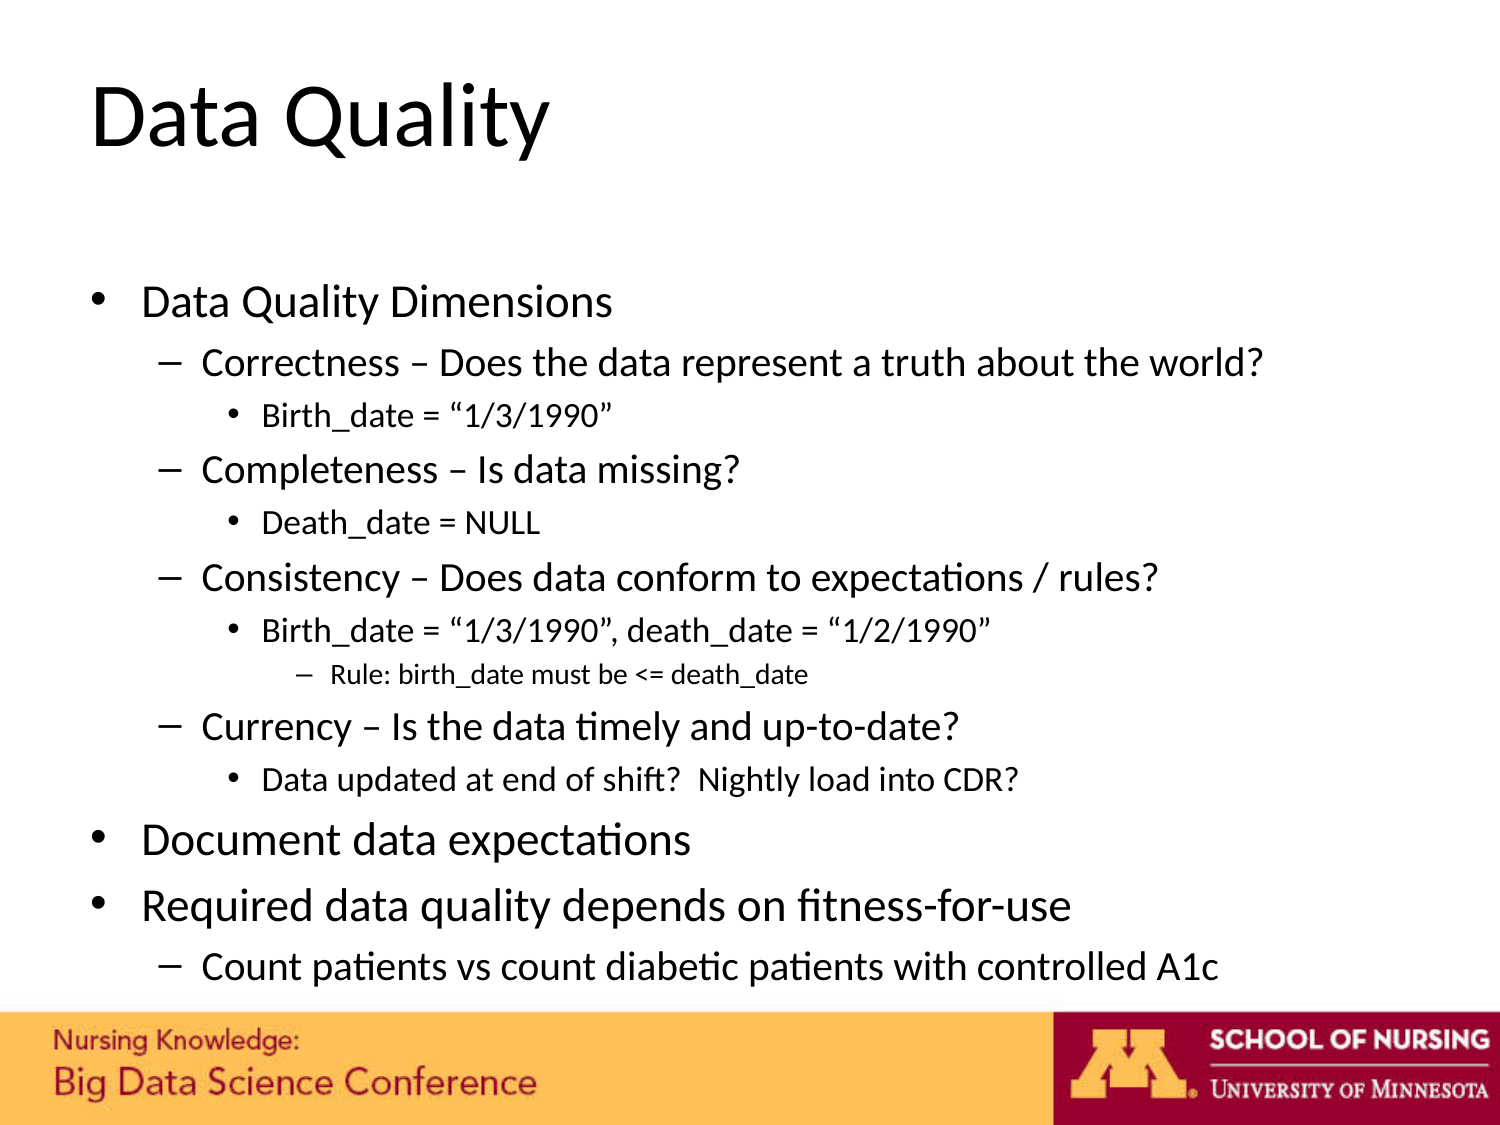

# Data Quality
Data Quality Dimensions
Correctness – Does the data represent a truth about the world?
Birth_date = “1/3/1990”
Completeness – Is data missing?
Death_date = NULL
Consistency – Does data conform to expectations / rules?
Birth_date = “1/3/1990”, death_date = “1/2/1990”
Rule: birth_date must be <= death_date
Currency – Is the data timely and up-to-date?
Data updated at end of shift?  Nightly load into CDR?
Document data expectations
Required data quality depends on fitness-for-use
Count patients vs count diabetic patients with controlled A1c